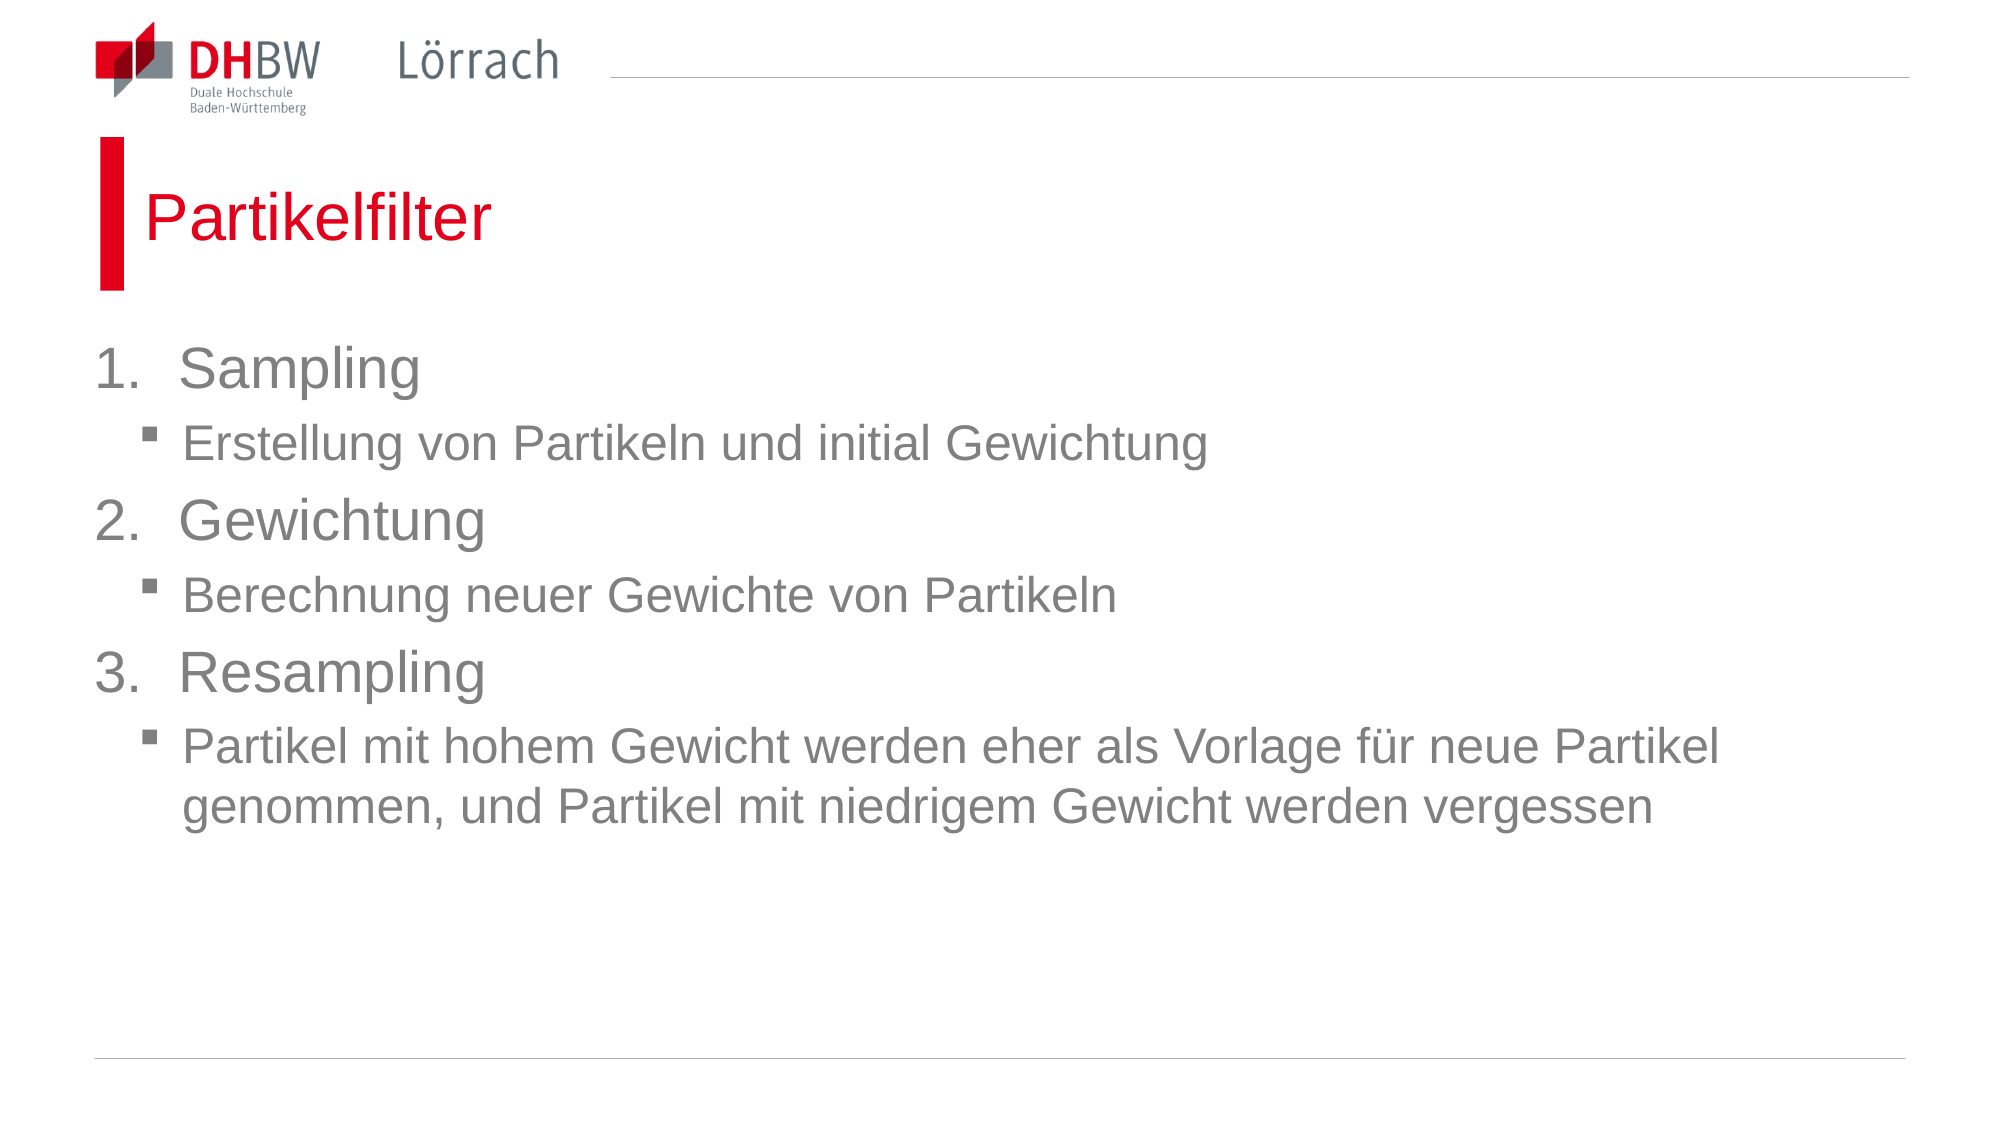

# Partikelfilter
Sampling
Erstellung von Partikeln und initial Gewichtung
Gewichtung
Berechnung neuer Gewichte von Partikeln
Resampling
Partikel mit hohem Gewicht werden eher als Vorlage für neue Partikel genommen, und Partikel mit niedrigem Gewicht werden vergessen